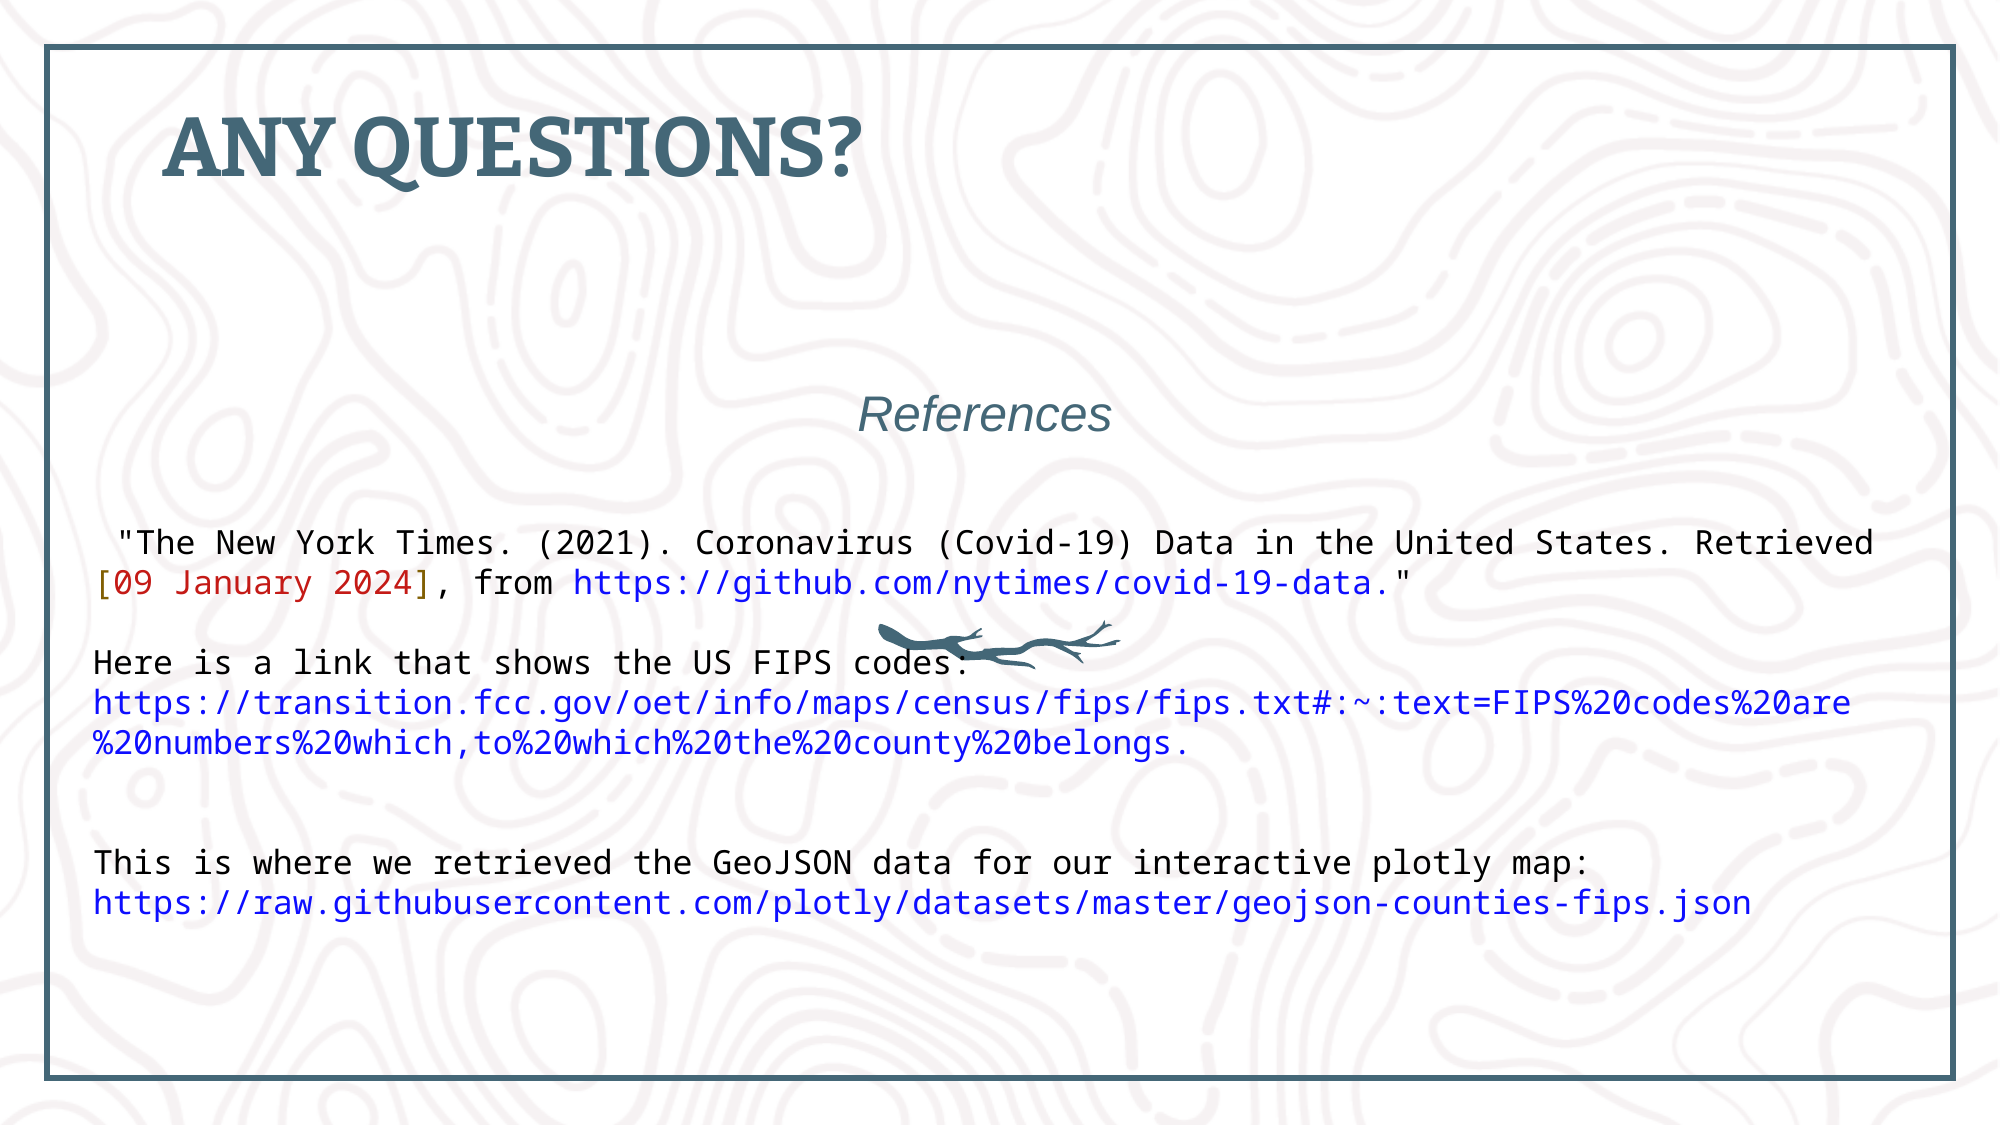

# Any questions?
References
 "The New York Times. (2021). Coronavirus (Covid-19) Data in the United States. Retrieved [09 January 2024], from https://github.com/nytimes/covid-19-data."

Here is a link that shows the US FIPS codes:
https://transition.fcc.gov/oet/info/maps/census/fips/fips.txt#:~:text=FIPS%20codes%20are%20numbers%20which,to%20which%20the%20county%20belongs.

This is where we retrieved the GeoJSON data for our interactive plotly map:
https://raw.githubusercontent.com/plotly/datasets/master/geojson-counties-fips.json